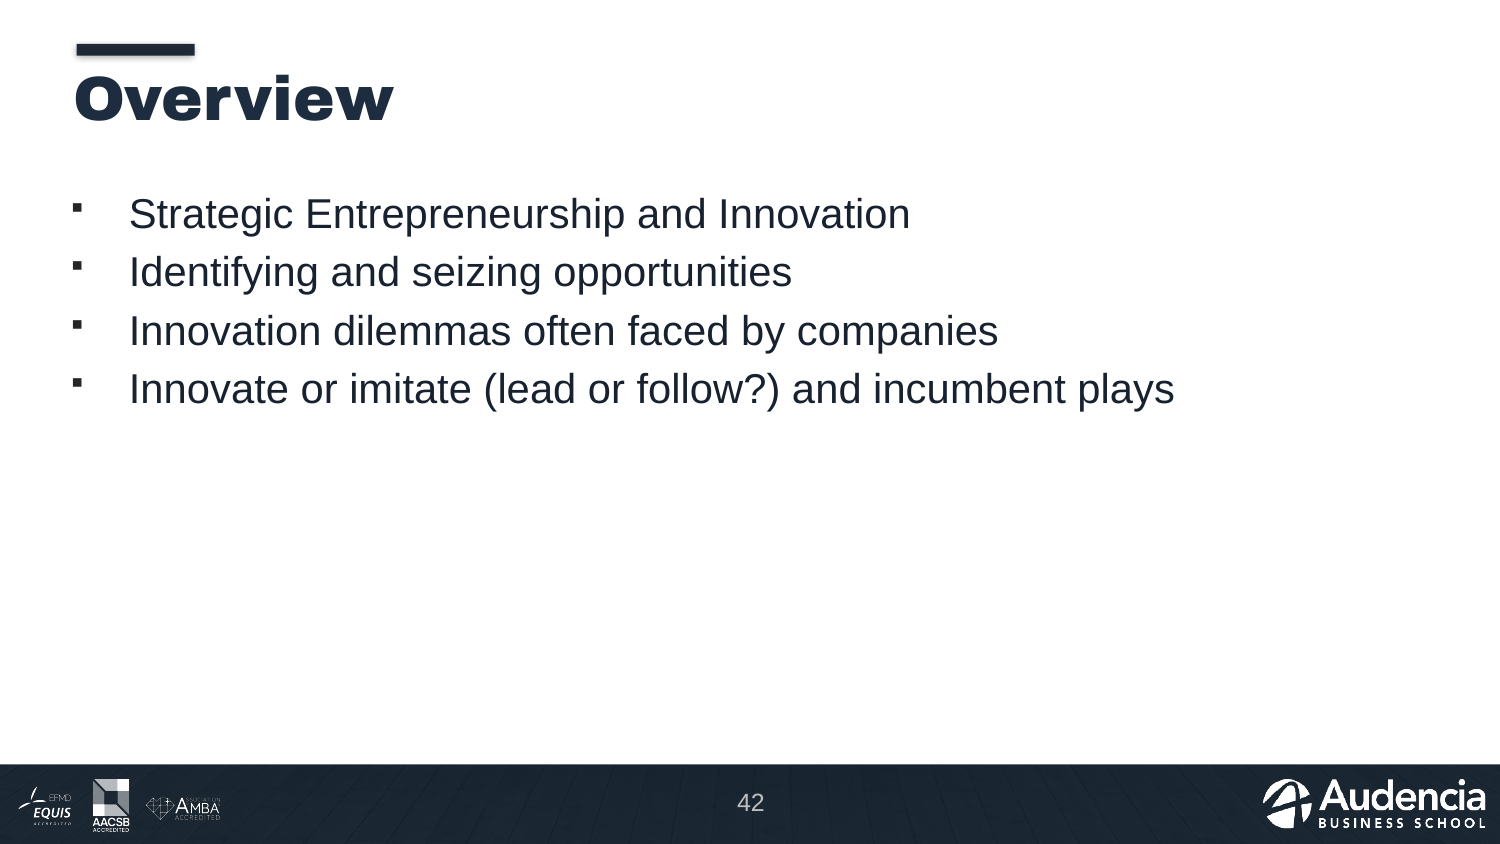

# Overview

Strategic Entrepreneurship and Innovation
Identifying and seizing opportunities
Innovation dilemmas often faced by companies
Innovate or imitate (lead or follow?) and incumbent plays

42